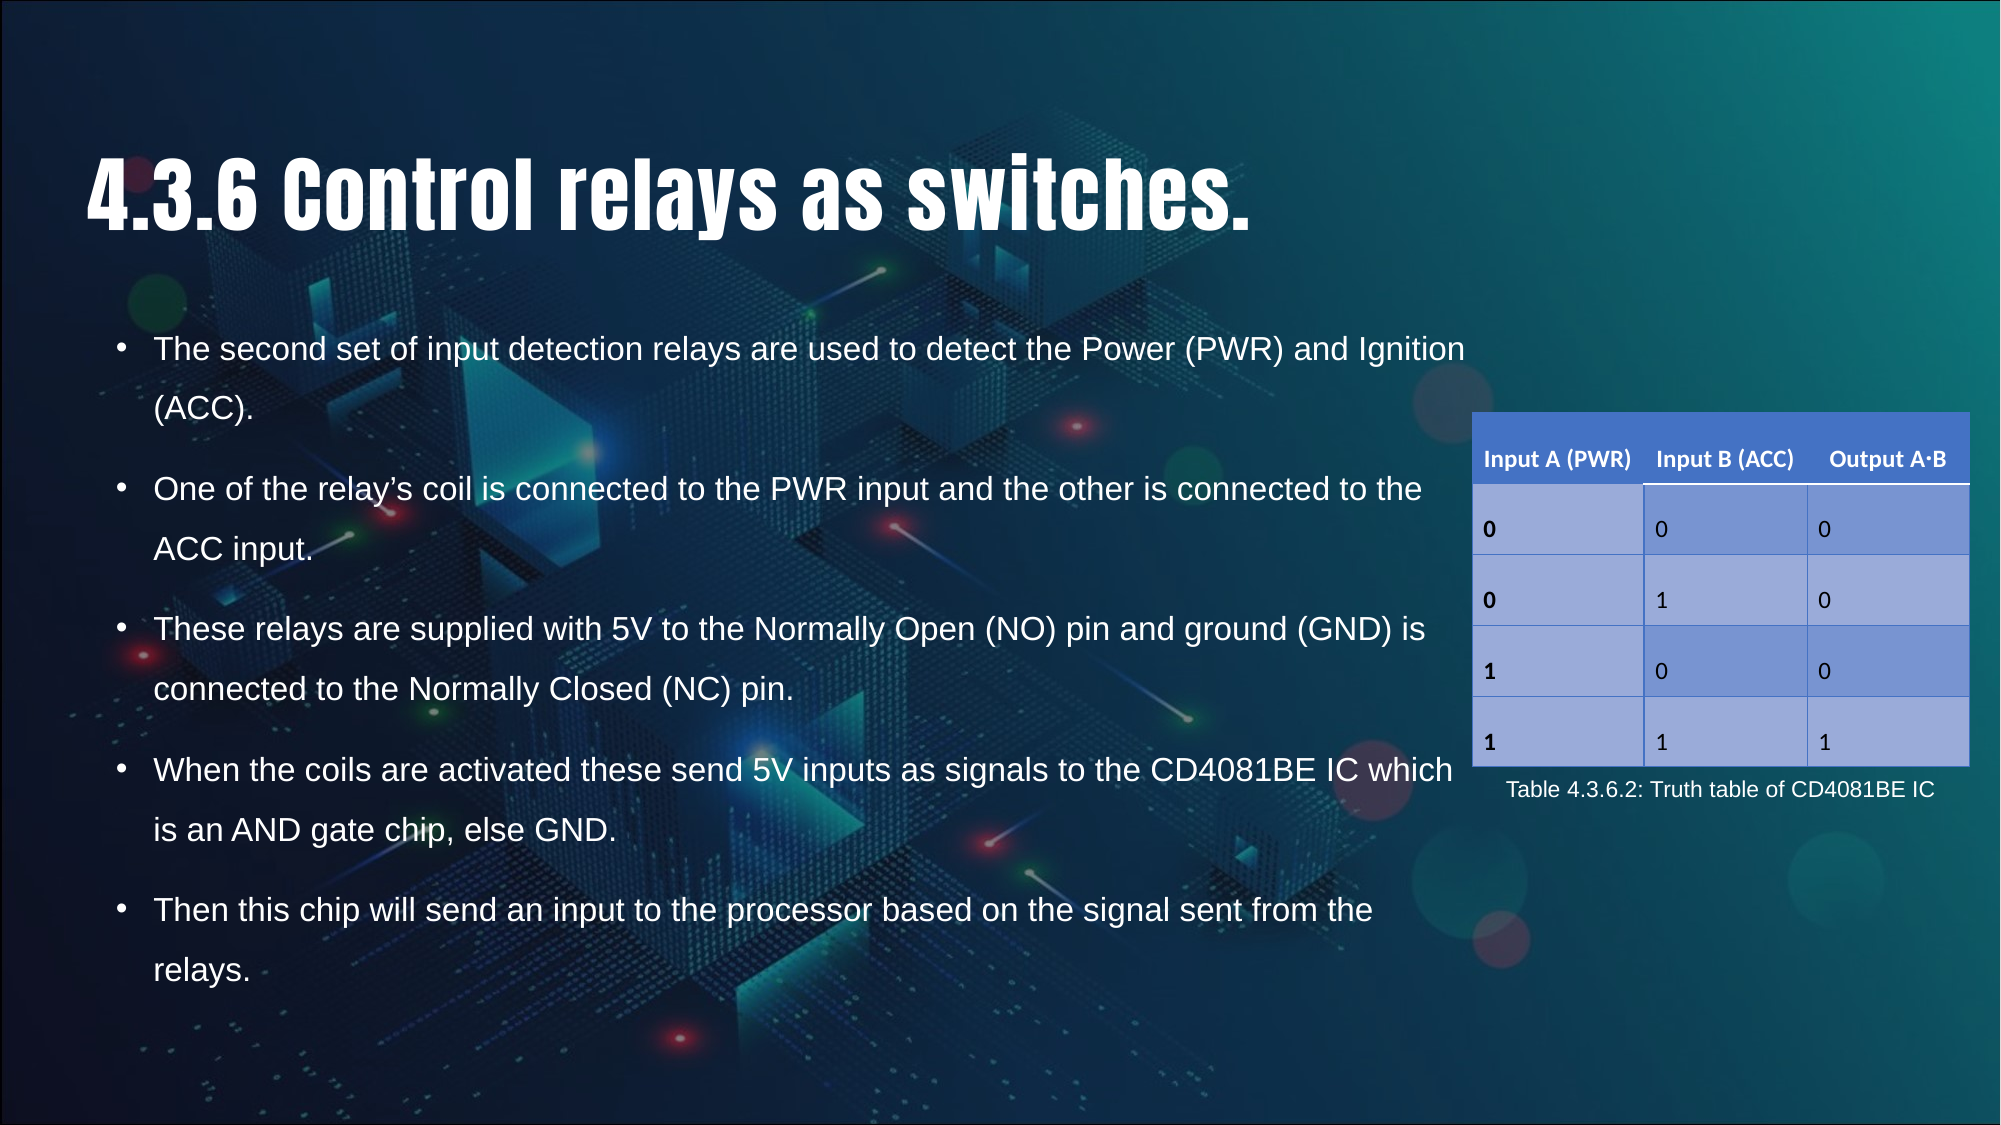

# 4.3.6 Control relays as switches.
The second set of input detection relays are used to detect the Power (PWR) and Ignition (ACC).
One of the relay’s coil is connected to the PWR input and the other is connected to the ACC input.
These relays are supplied with 5V to the Normally Open (NO) pin and ground (GND) is connected to the Normally Closed (NC) pin.
When the coils are activated these send 5V inputs as signals to the CD4081BE IC which is an AND gate chip, else GND.
Then this chip will send an input to the processor based on the signal sent from the relays.
| Input A (PWR) | Input B (ACC) | Output A⸱B |
| --- | --- | --- |
| 0 | 0 | 0 |
| 0 | 1 | 0 |
| 1 | 0 | 0 |
| 1 | 1 | 1 |
Table 4.3.6.2: Truth table of CD4081BE IC